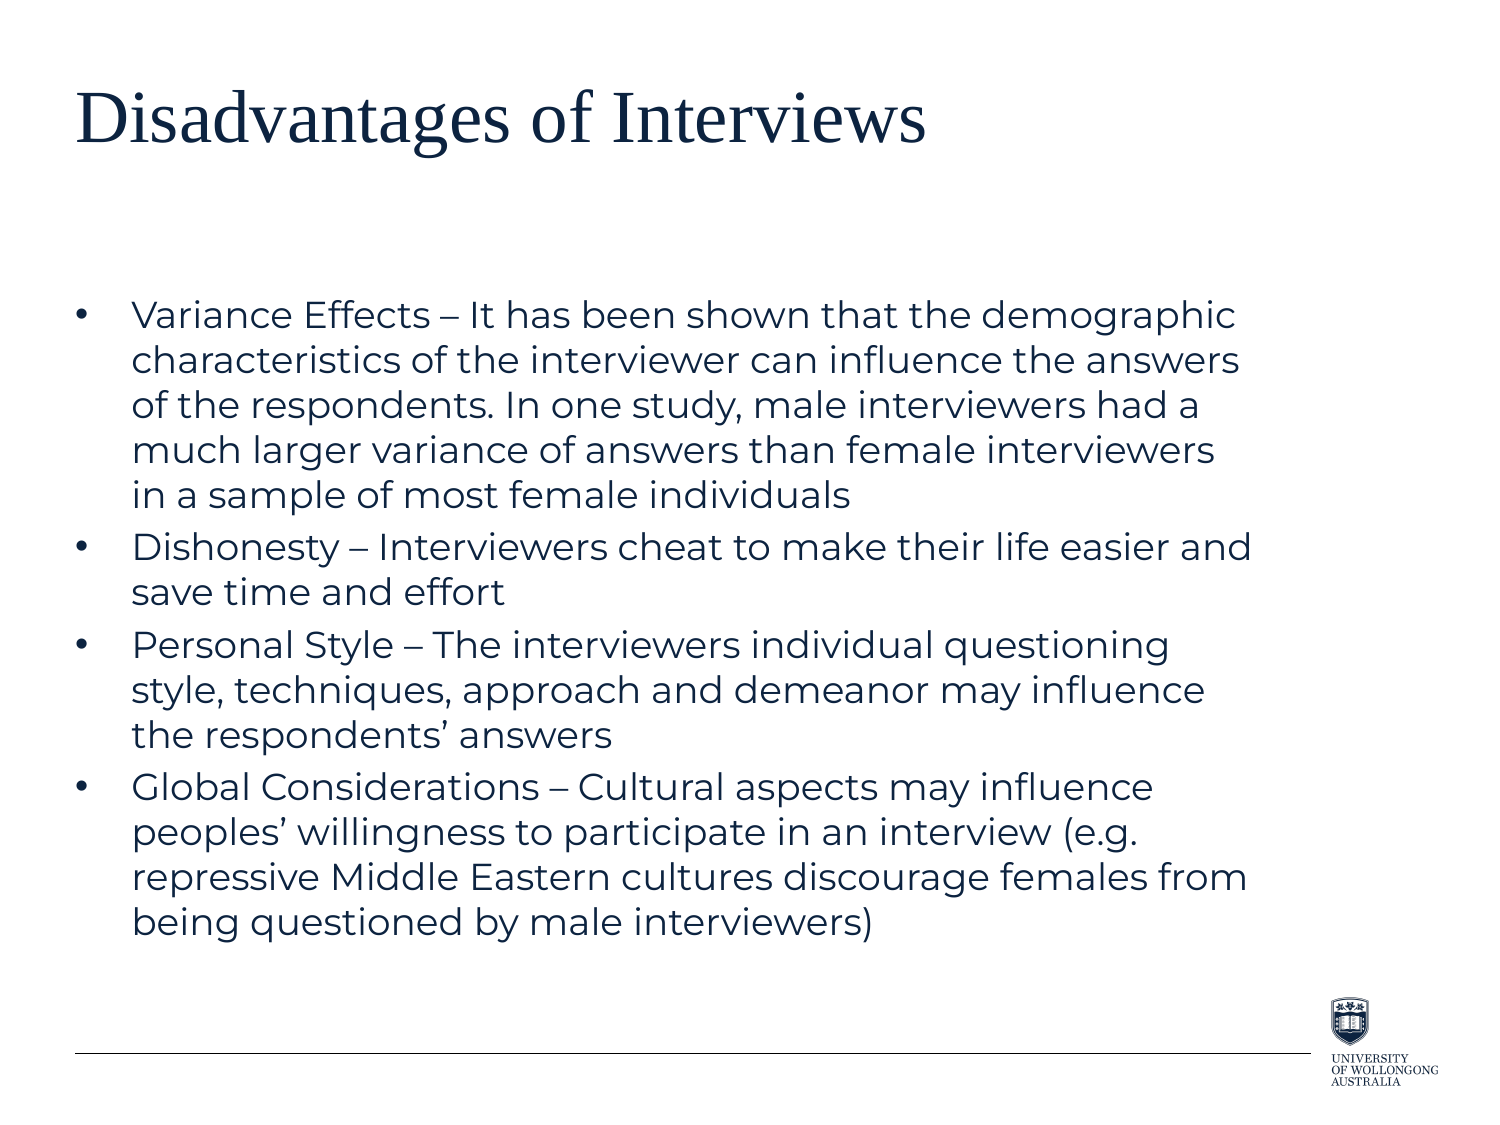

# Disadvantages of Interviews
Variance Effects – It has been shown that the demographic characteristics of the interviewer can influence the answers of the respondents. In one study, male interviewers had a much larger variance of answers than female interviewers in a sample of most female individuals
Dishonesty – Interviewers cheat to make their life easier and save time and effort
Personal Style – The interviewers individual questioning style, techniques, approach and demeanor may influence the respondents’ answers
Global Considerations – Cultural aspects may influence peoples’ willingness to participate in an interview (e.g. repressive Middle Eastern cultures discourage females from being questioned by male interviewers)